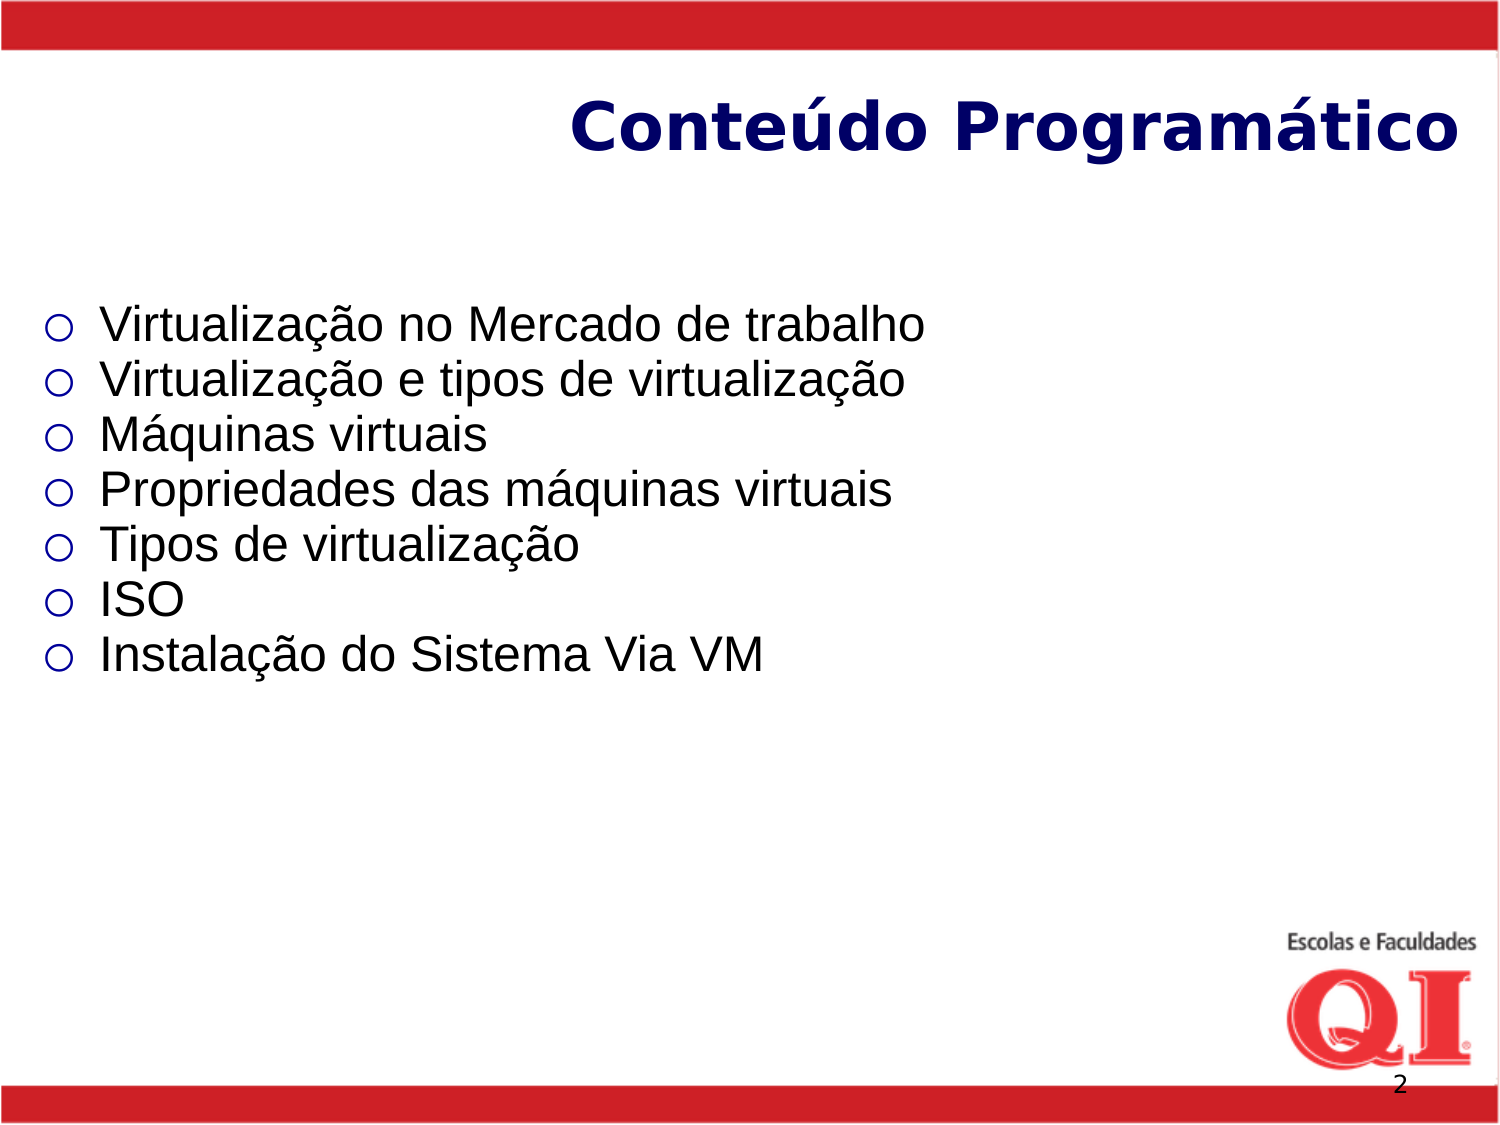

# Conteúdo Programático

Virtualização no Mercado de trabalho
Virtualização e tipos de virtualização
Máquinas virtuais
Propriedades das máquinas virtuais
Tipos de virtualização
ISO
Instalação do Sistema Via VM

2